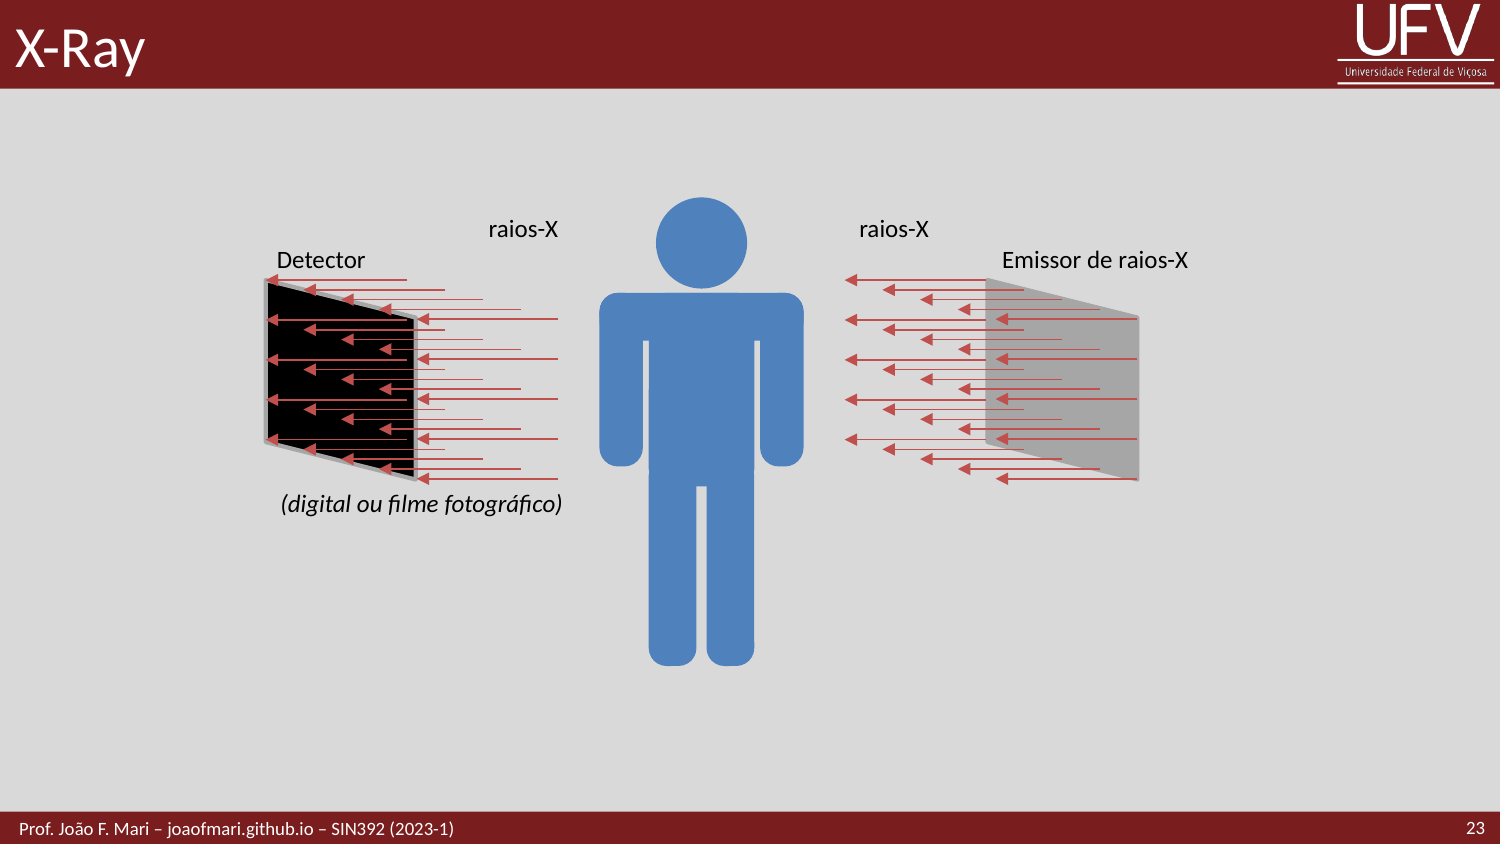

# X-Ray

raios-X
raios-X
Detector
Emissor de raios-X

(digital ou filme fotográfico)
23
 Prof. João F. Mari – joaofmari.github.io – SIN392 (2023-1)